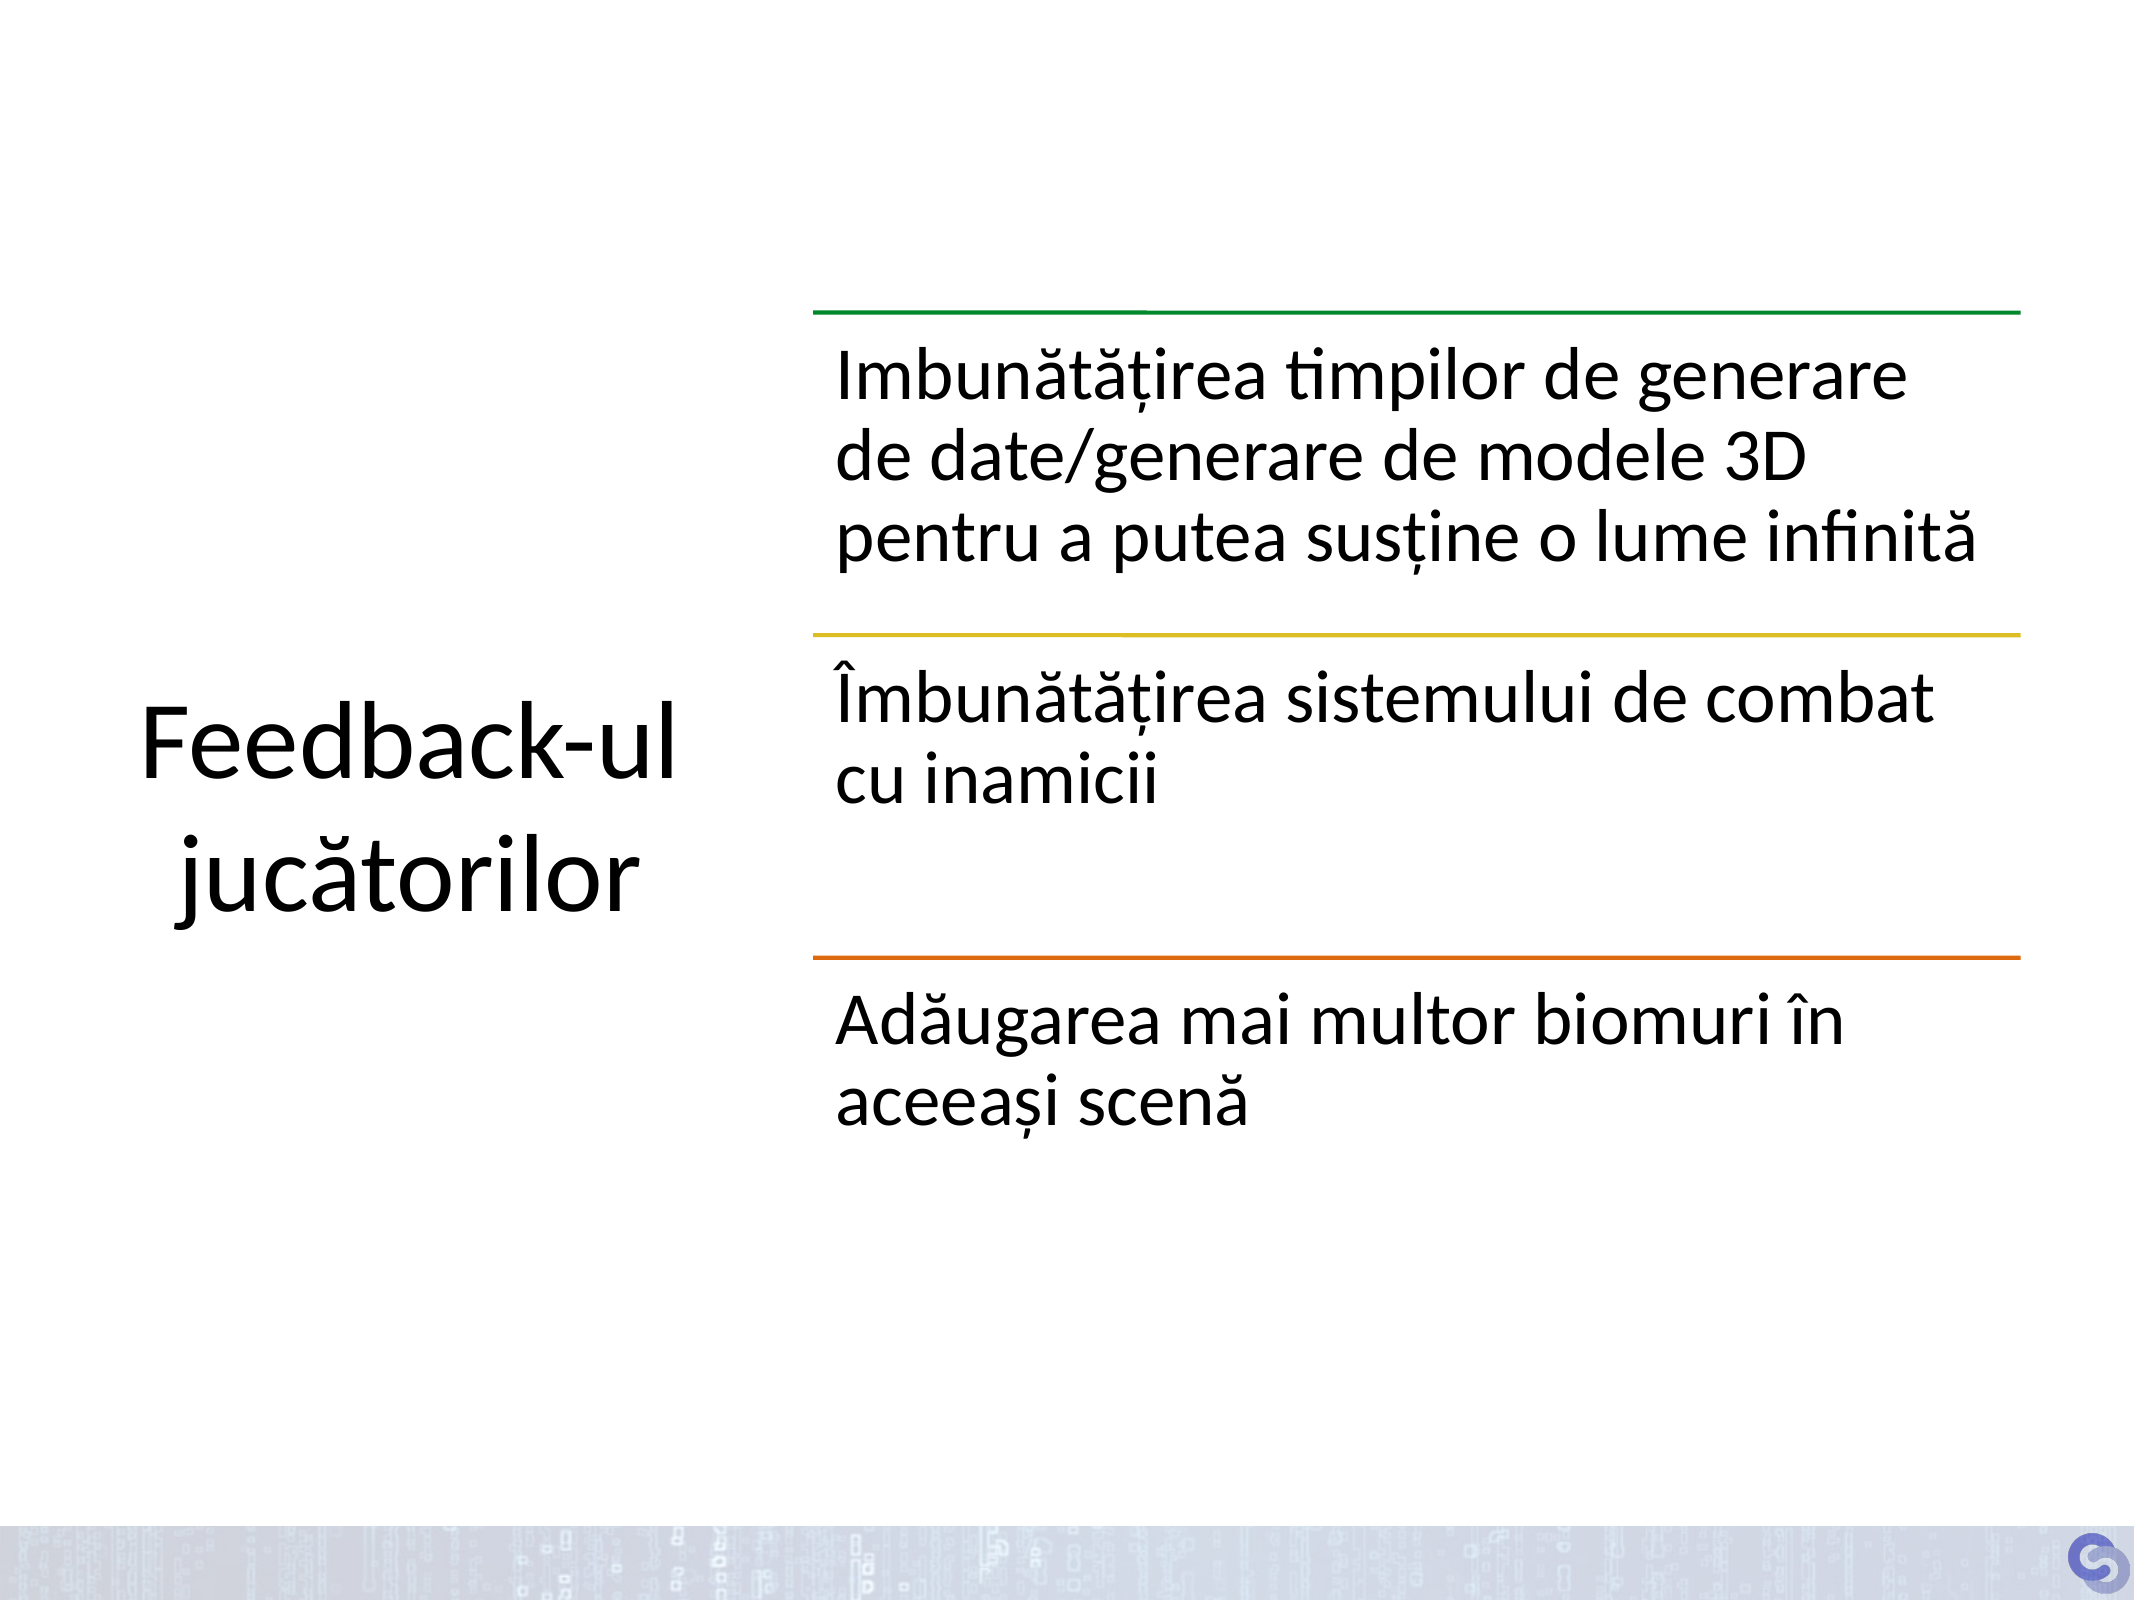

# Feedback-ul jucătorilor
Imbunătățirea timpilor de generare de date/generare de modele 3D pentru a putea susține o lume infinită
Îmbunătățirea sistemului de combat cu inamicii
Adăugarea mai multor biomuri în aceeași scenă